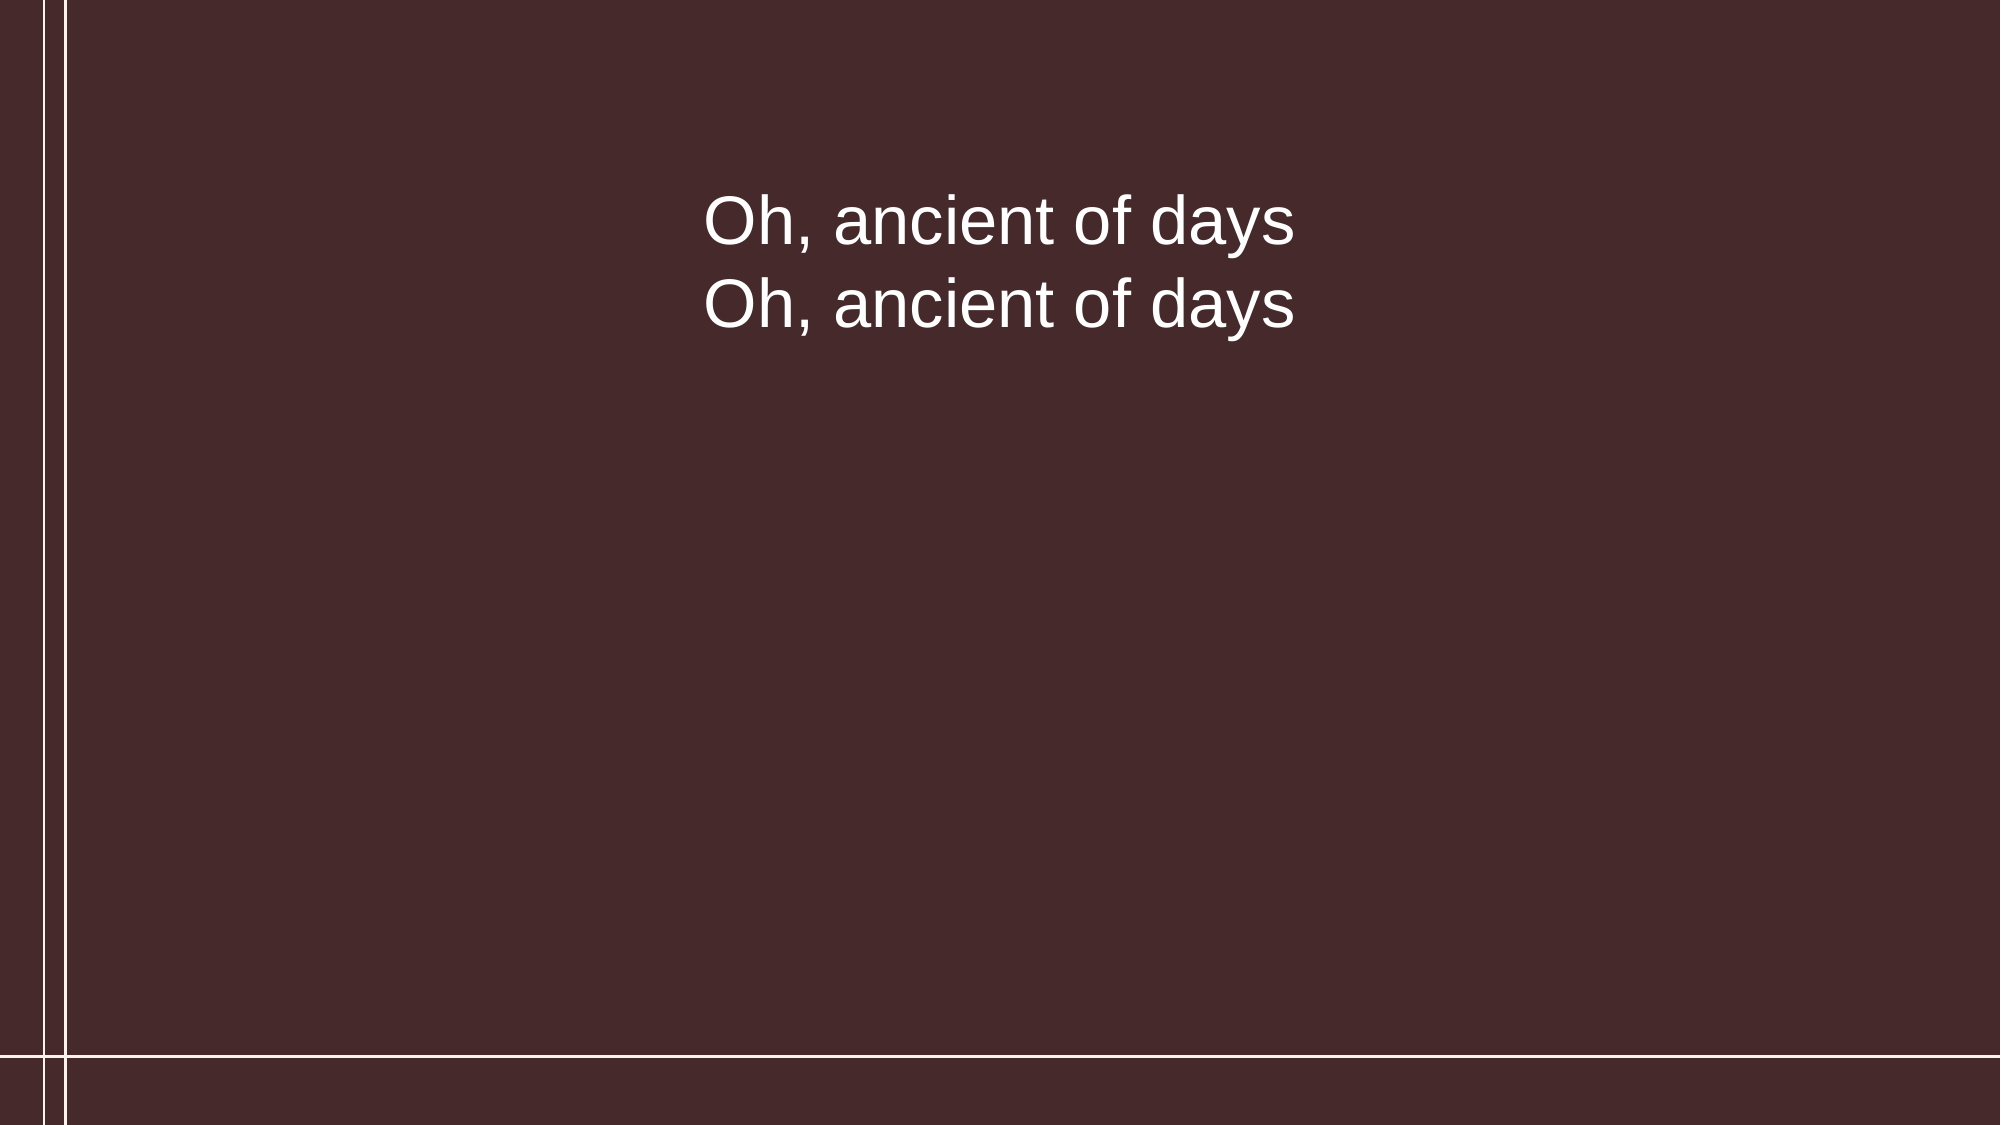

Oh, ancient of days
Oh, ancient of days